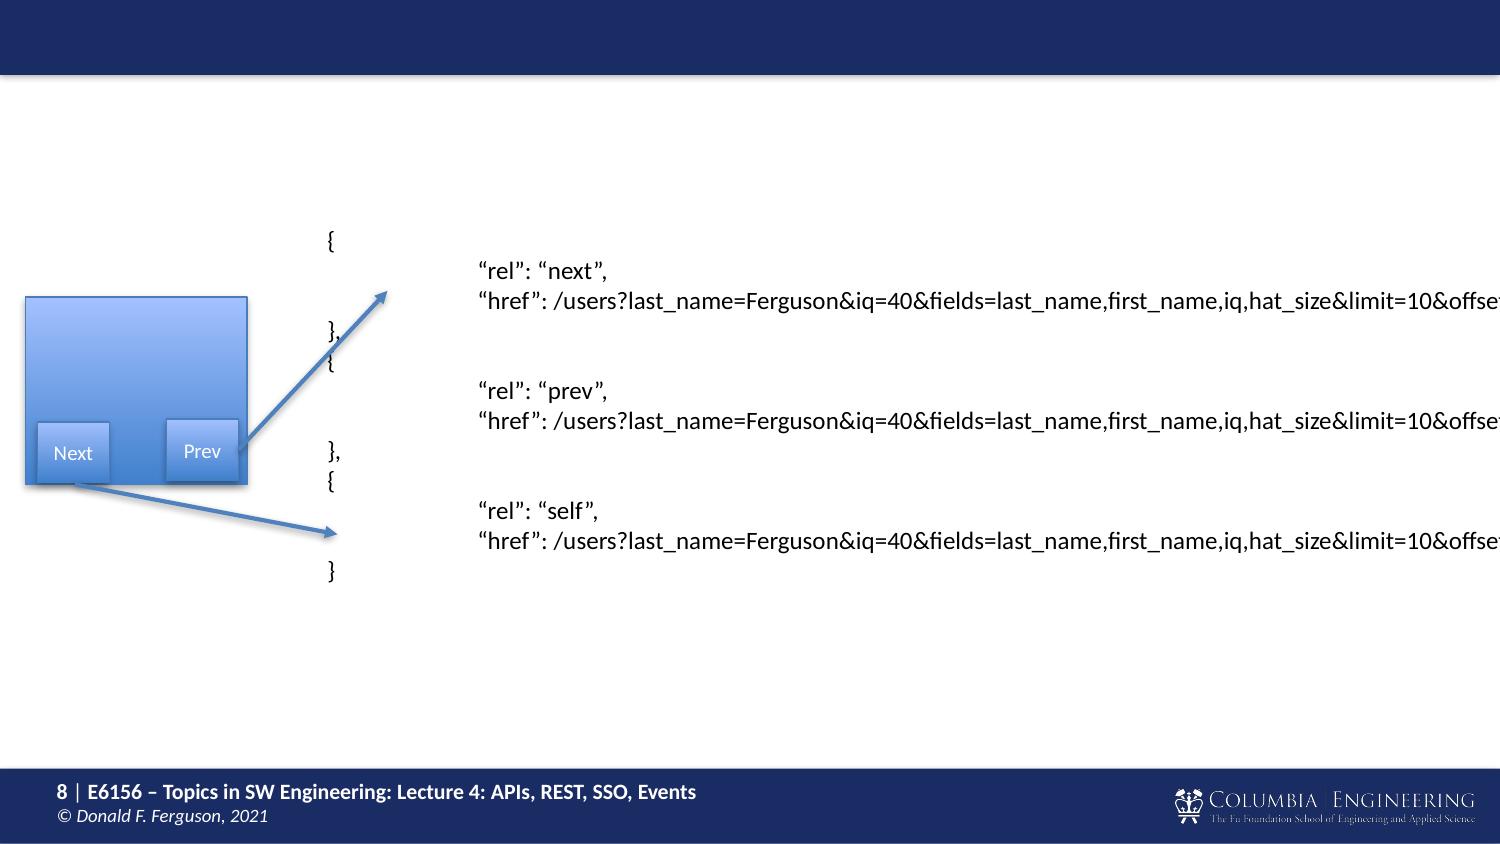

#
{
	“rel”: “next”,
	“href”: /users?last_name=Ferguson&iq=40&fields=last_name,first_name,iq,hat_size&limit=10&offset=20
},
{
	“rel”: “prev”,
	“href”: /users?last_name=Ferguson&iq=40&fields=last_name,first_name,iq,hat_size&limit=10&offset=0
},
{
	“rel”: “self”,
	“href”: /users?last_name=Ferguson&iq=40&fields=last_name,first_name,iq,hat_size&limit=10&offset=10
}

Prev
Next